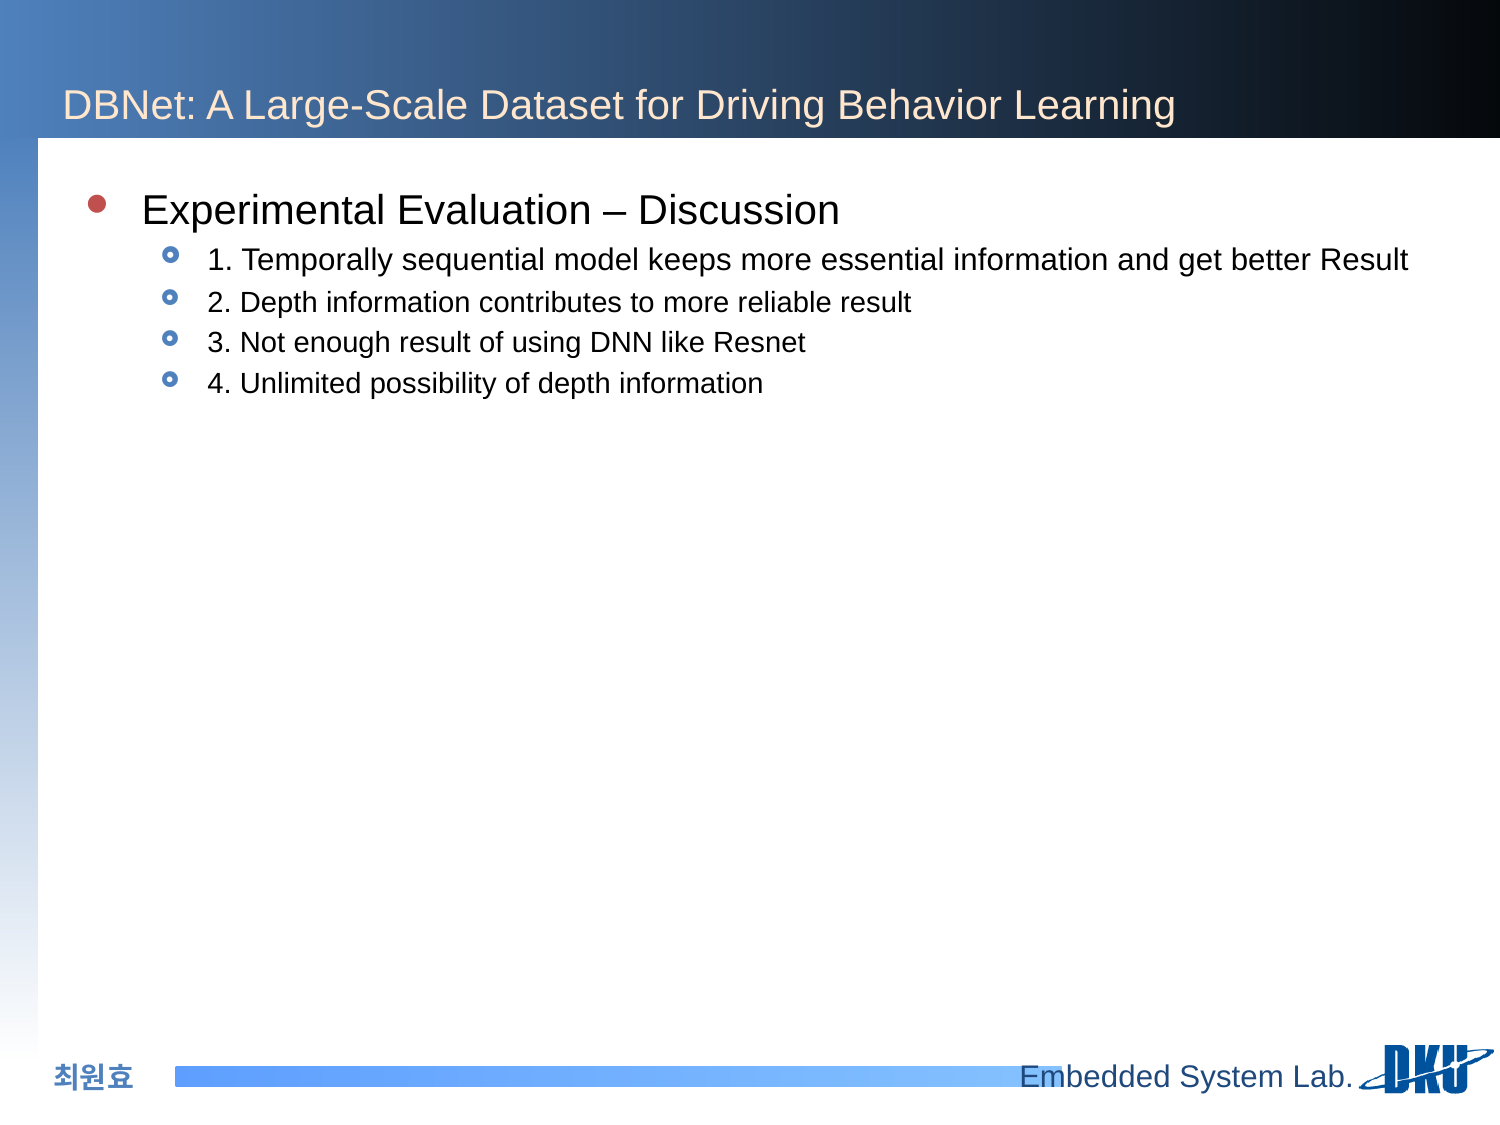

# DBNet: A Large-Scale Dataset for Driving Behavior Learning
Experimental Evaluation – Discussion
1. Temporally sequential model keeps more essential information and get better Result
2. Depth information contributes to more reliable result
3. Not enough result of using DNN like Resnet
4. Unlimited possibility of depth information